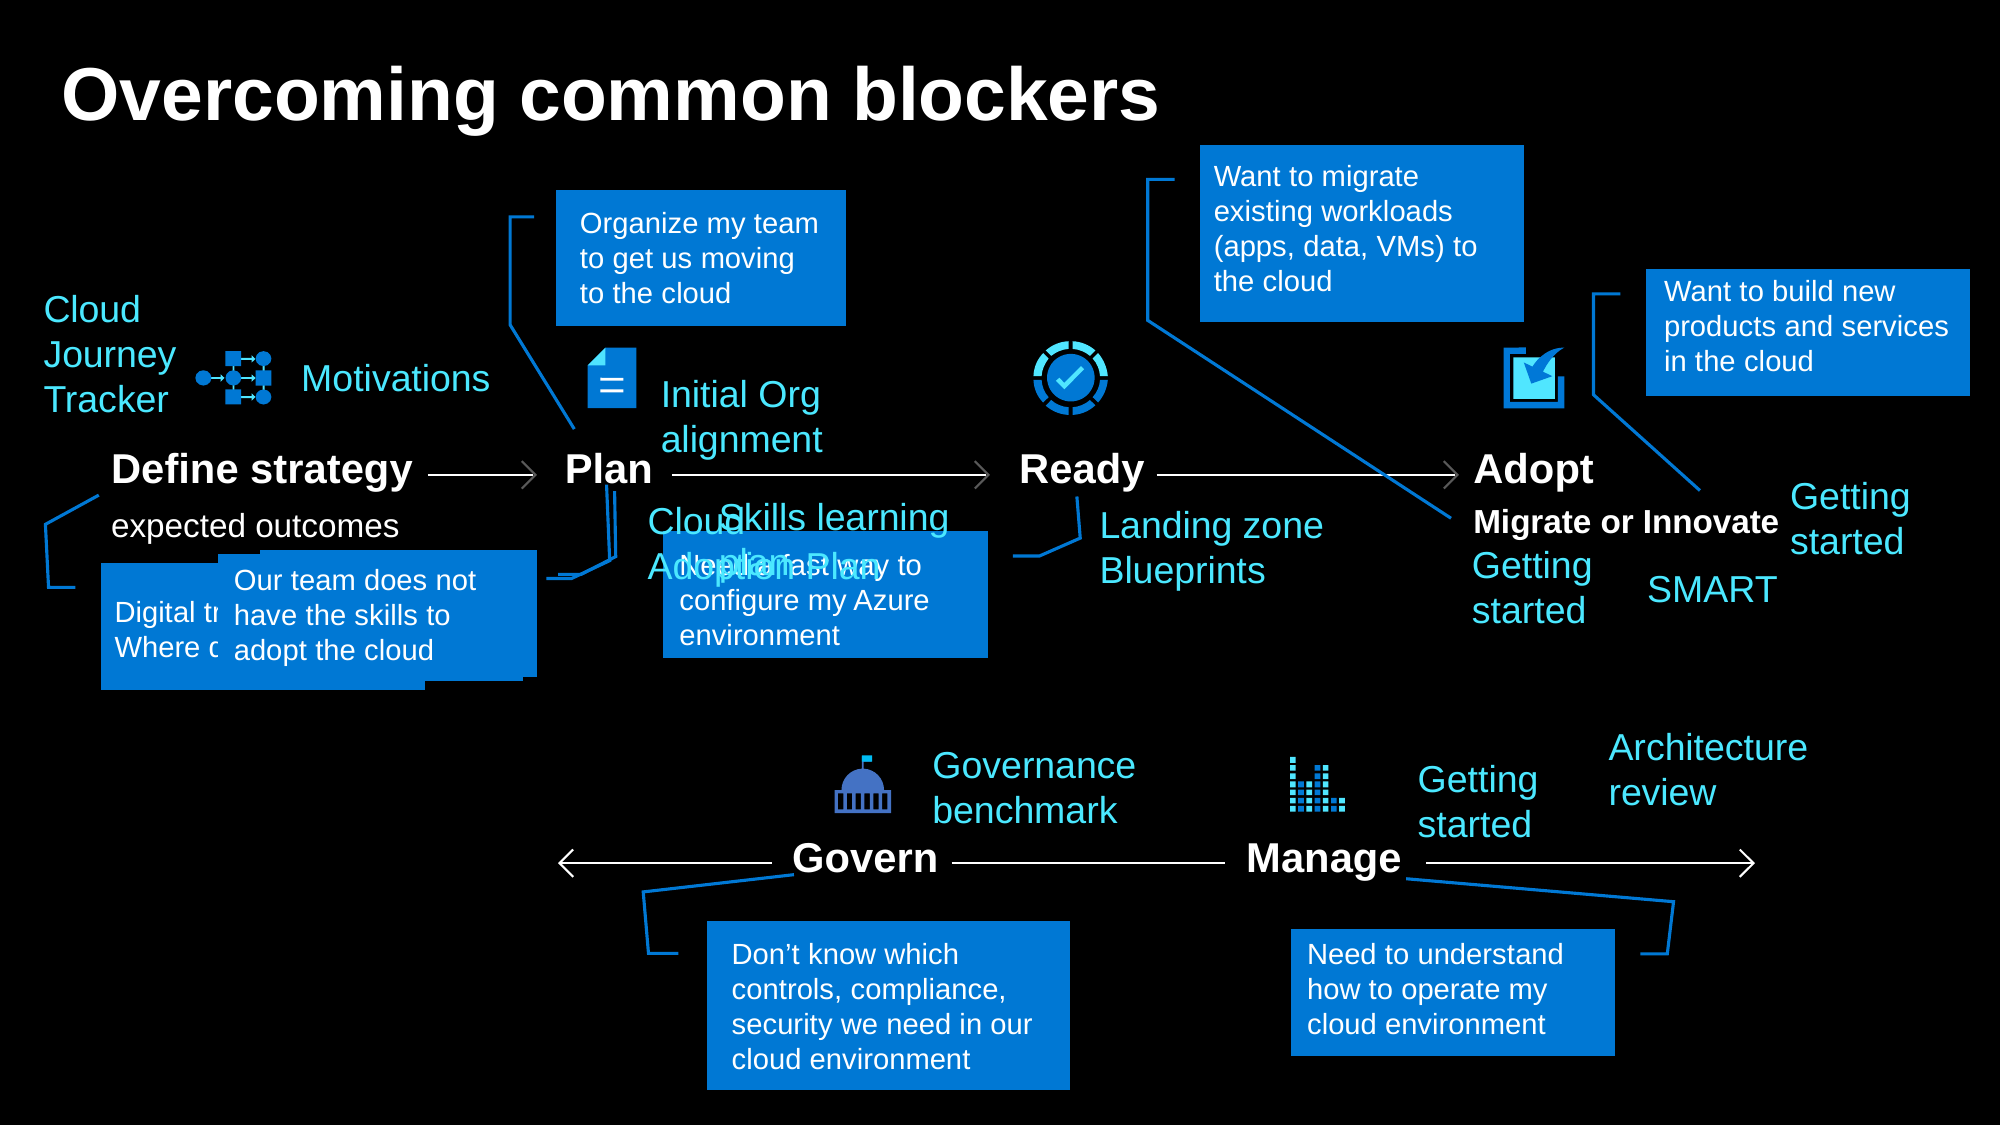

# Overcoming common blockers

Want to migrate existing workloads (apps, data, VMs) to the cloud

Organize my team to get us moving to the cloud
Want to build new products and services in the cloud

Cloud Journey Tracker

Motivations
Initial Org alignment
Define strategy
expected outcomes
Plan
Ready
Adopt
Migrate or Innovate

Getting started
Skills learning plan
Cloud Adoption Plan
Landing zone Blueprints

Need a fast way to configure my Azure environment
Getting started
Need a clear way to guide our path to the cloud

Our team does not have the skills to adopt the cloud

SMART
Digital transformation? Where do I start?
Architecture review
Governance benchmark
Getting started

Govern

Manage

Don’t know which controls, compliance, security we need in our cloud environment
Need to understand how to operate my cloud environment